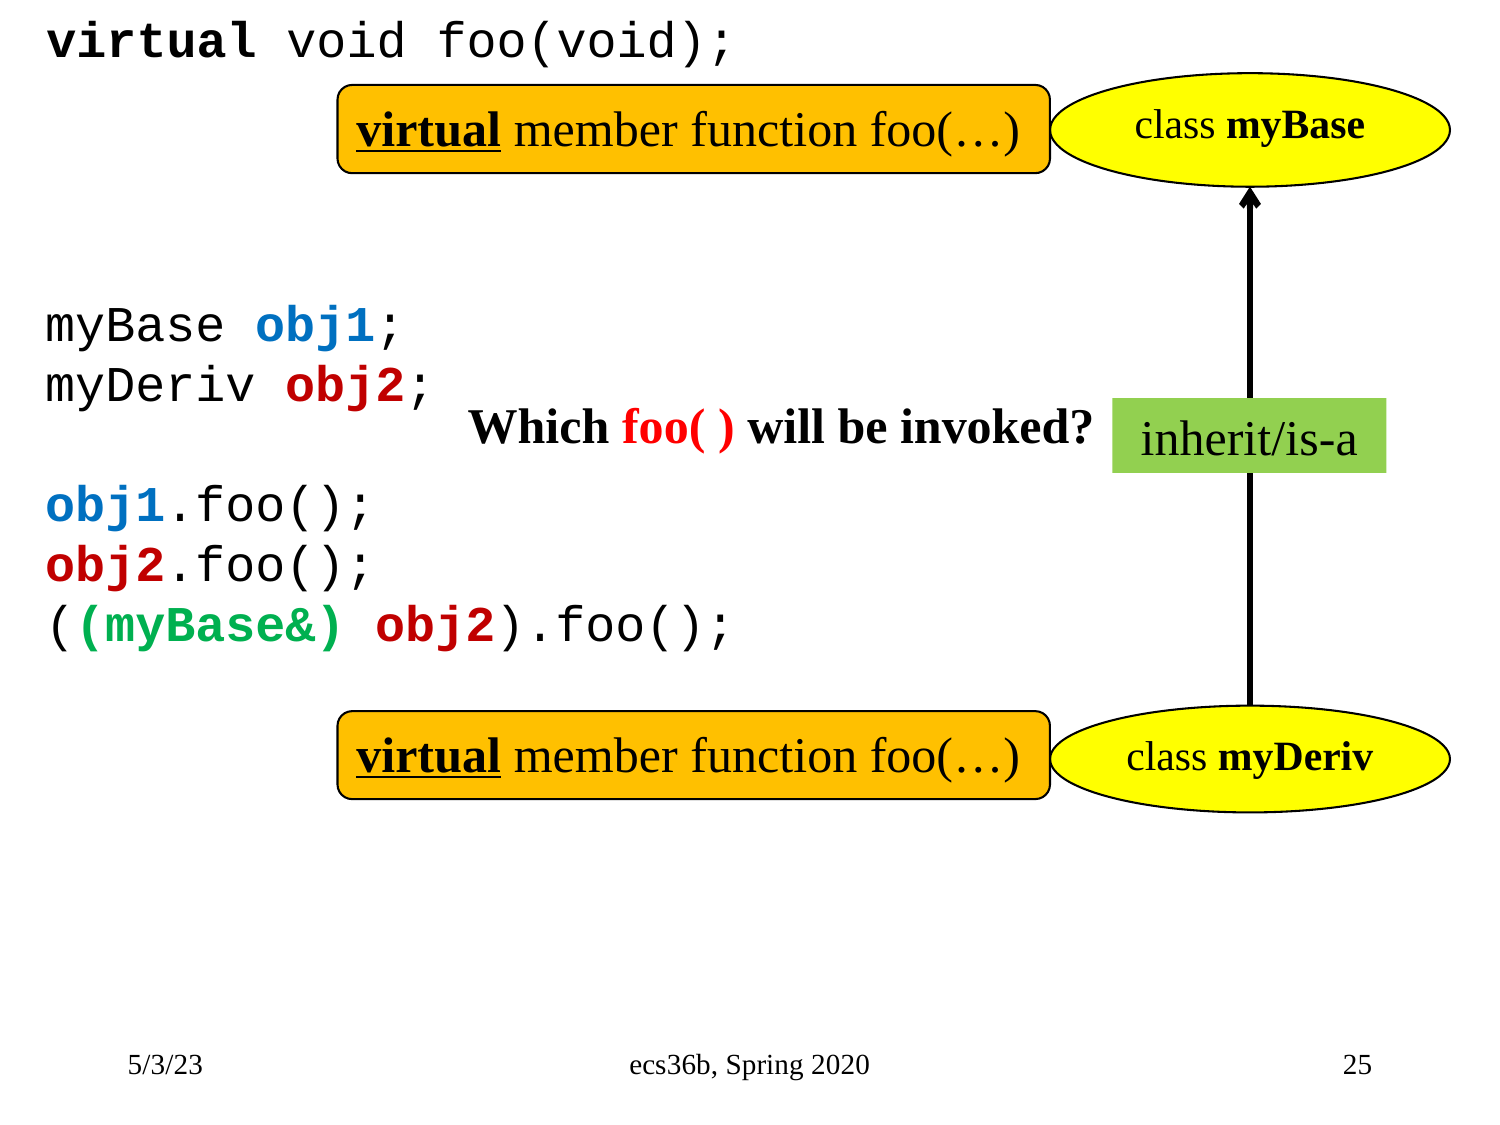

virtual void foo(void);
class myBase
virtual member function foo(…)
myBase obj1;
myDeriv obj2;

obj1.foo();
obj2.foo();
((myBase&) obj2).foo();
Which foo( ) will be invoked?
inherit/is-a
class myDeriv
virtual member function foo(…)
5/3/23
ecs36b, Spring 2020
25